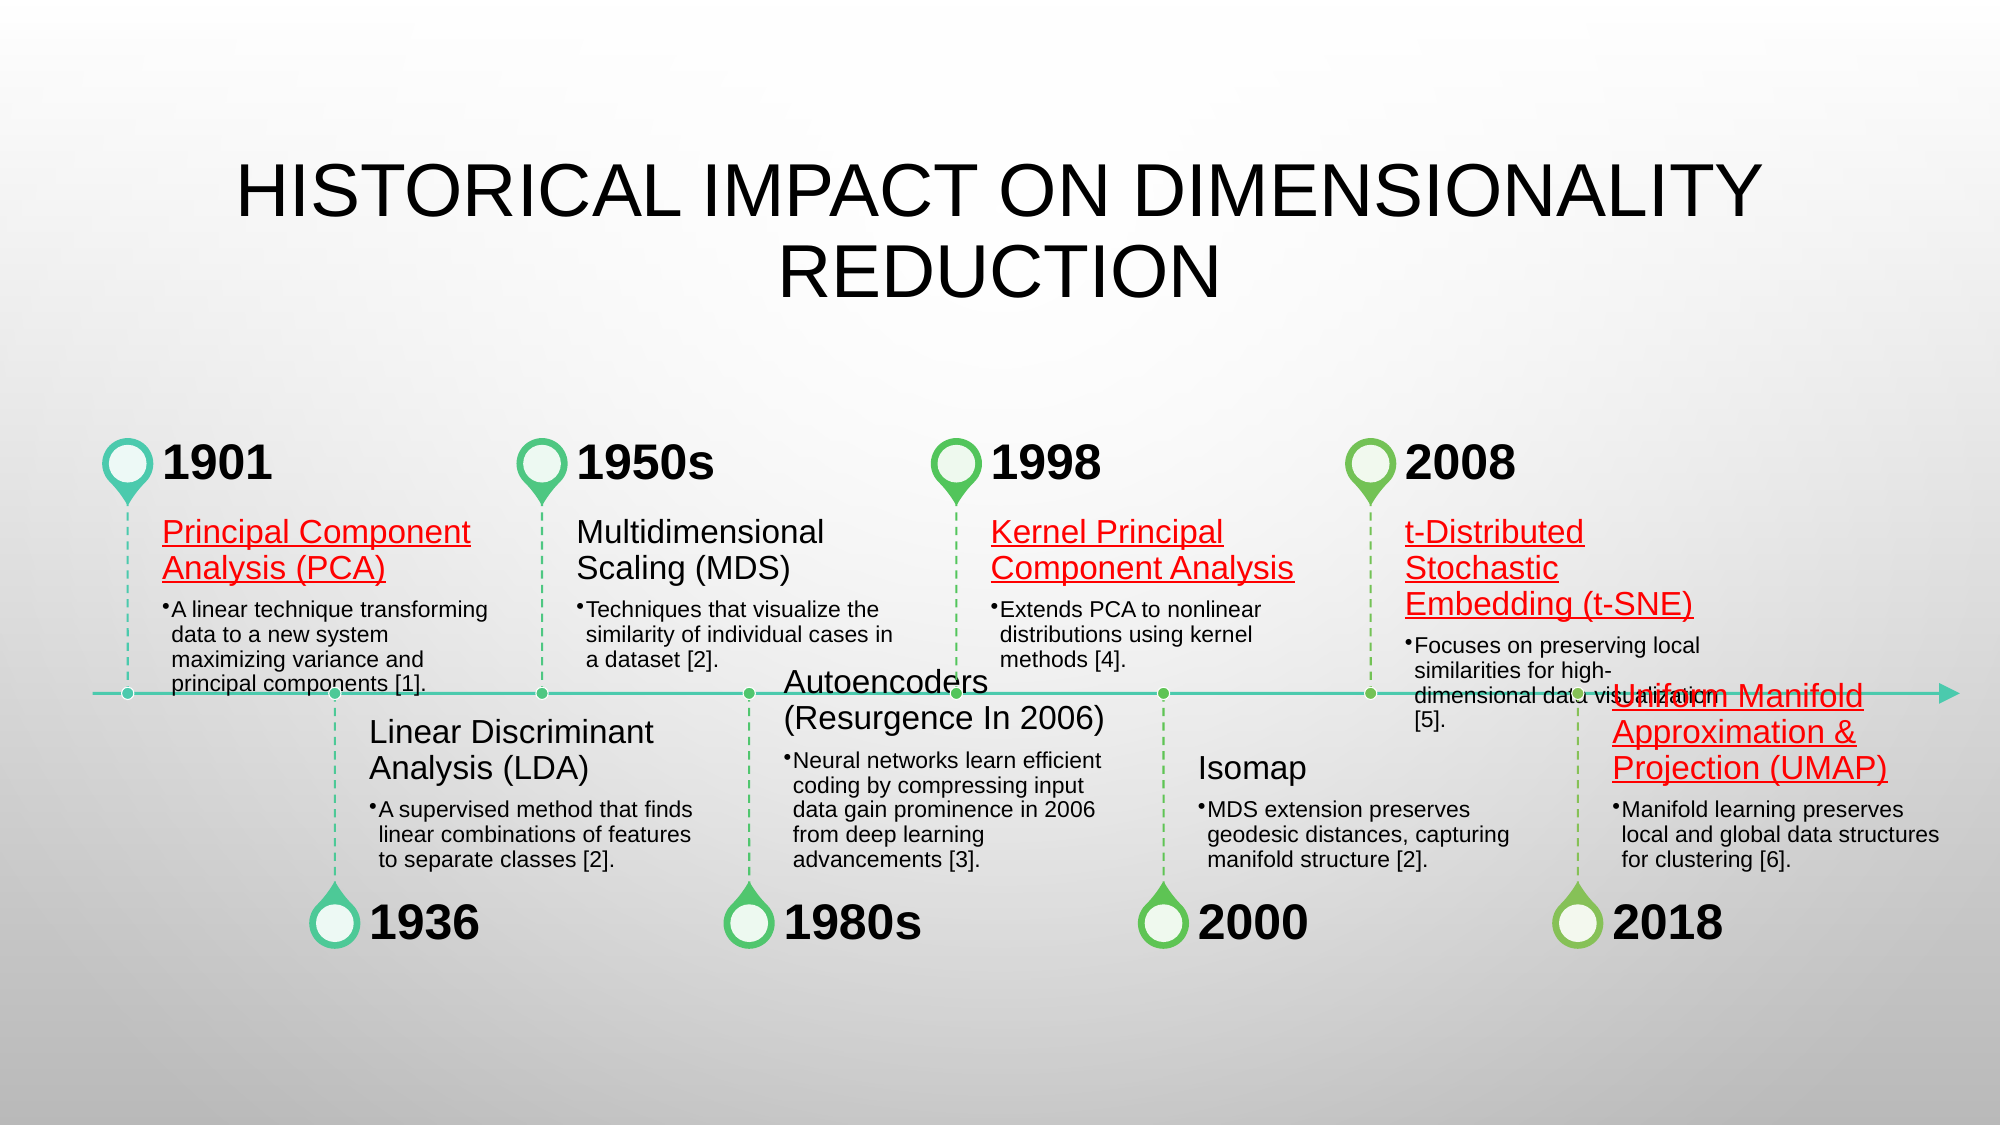

# Historical Impact On Dimensionality Reduction
Principal Component Analysis (PCA)
A linear technique transforming data to a new system maximizing variance and principal components [1].
1901
Linear Discriminant Analysis (LDA)
A supervised method that finds linear combinations of features to separate classes [2].
1936
Multidimensional Scaling (MDS)
Techniques that visualize the similarity of individual cases in a dataset [2].
1950s
Autoencoders (Resurgence In 2006)
Neural networks learn efficient coding by compressing input data gain prominence in 2006 from deep learning advancements [3].
1980s
Kernel Principal Component Analysis
Extends PCA to nonlinear distributions using kernel methods [4].
1998
Isomap
MDS extension preserves geodesic distances, capturing manifold structure [2].
2000
t-Distributed Stochastic Embedding (t-SNE)
Focuses on preserving local similarities for high-dimensional data visualization [5].
2008
Uniform Manifold Approximation & Projection (UMAP)
Manifold learning preserves local and global data structures for clustering [6].
2018